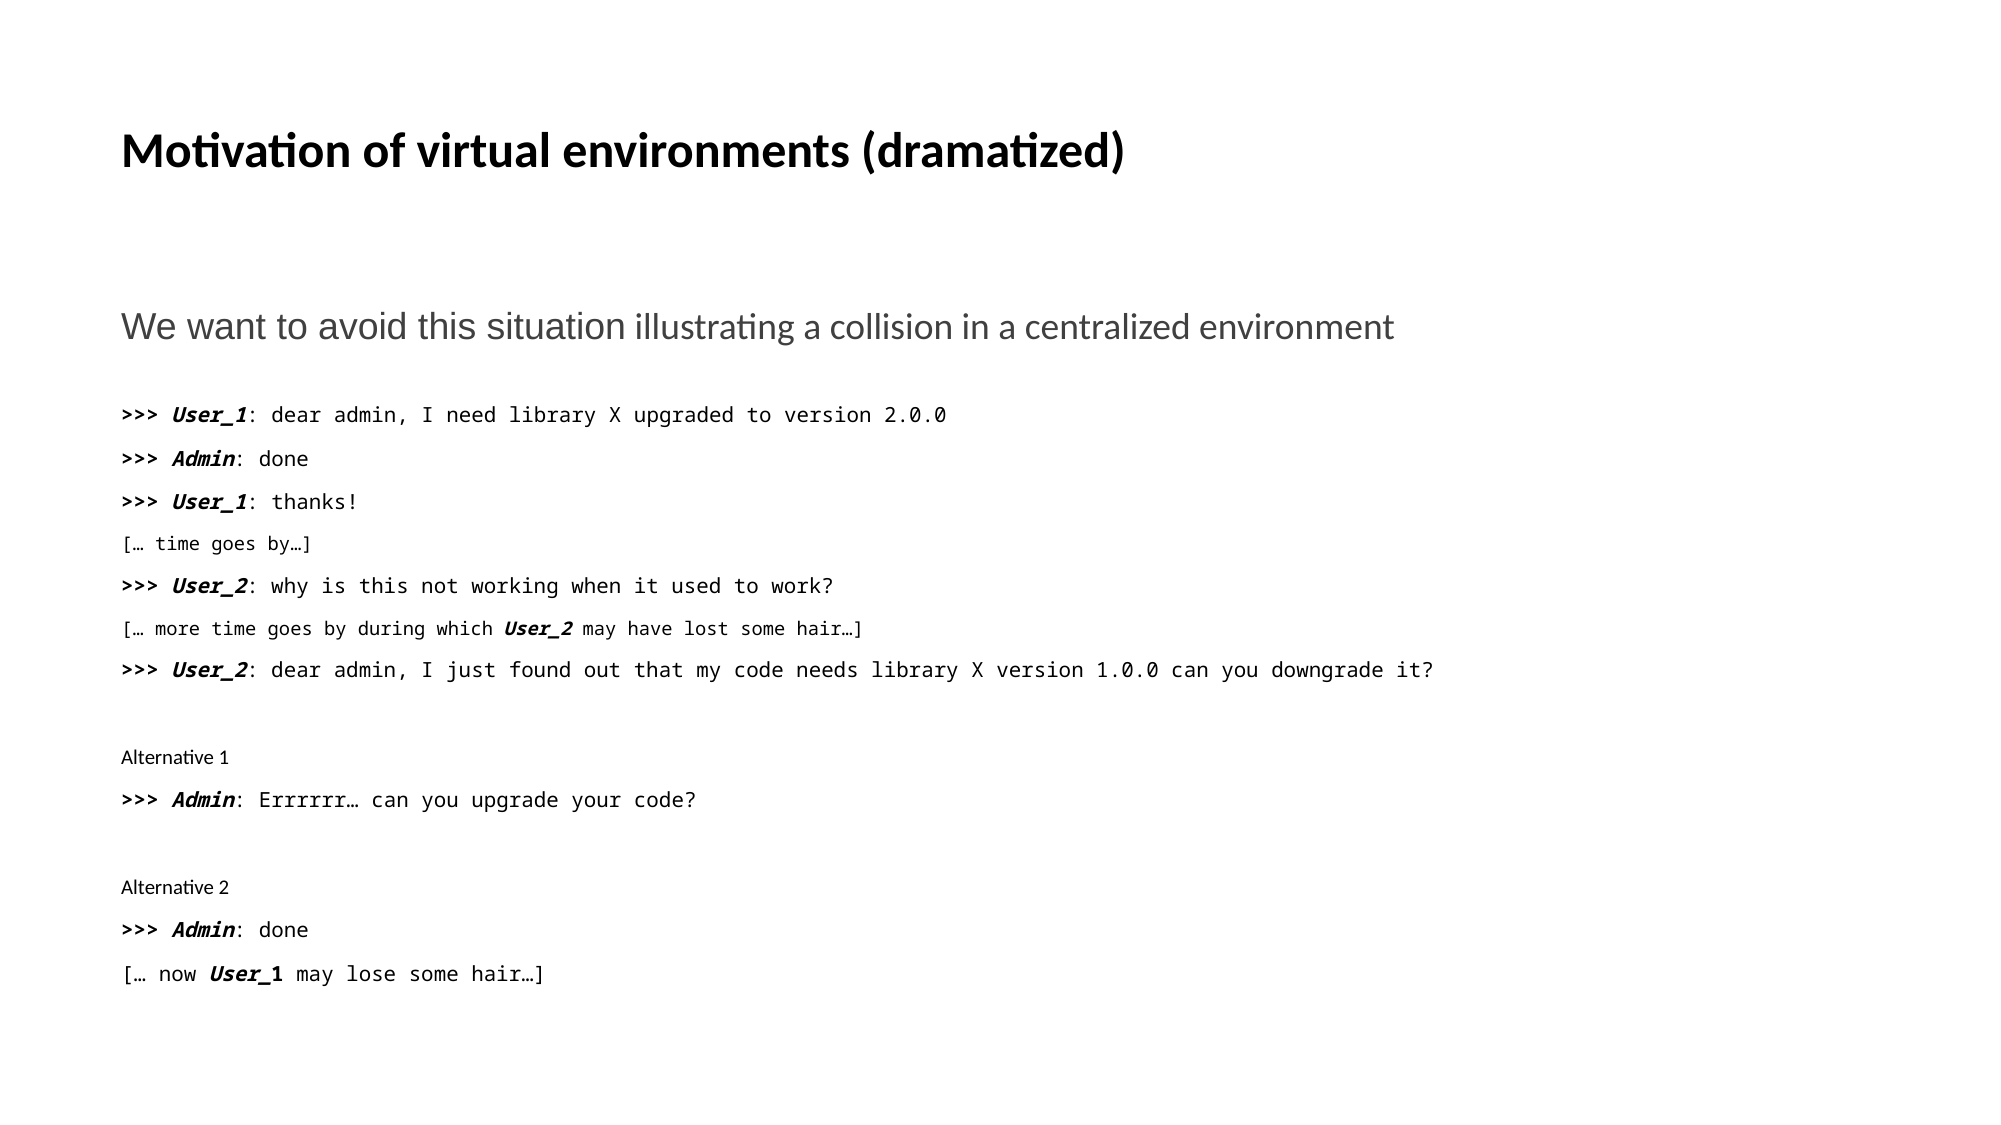

# Motivation of virtual environments (dramatized)
We want to avoid this situation illustrating a collision in a centralized environment

>>> User_1: dear admin, I need library X upgraded to version 2.0.0
>>> Admin: done
>>> User_1: thanks!
[… time goes by…]
>>> User_2: why is this not working when it used to work?
[… more time goes by during which User_2 may have lost some hair…]
>>> User_2: dear admin, I just found out that my code needs library X version 1.0.0 can you downgrade it?

Alternative 1
>>> Admin: Errrrrr… can you upgrade your code?

Alternative 2
>>> Admin: done
[… now User_1 may lose some hair…]

6